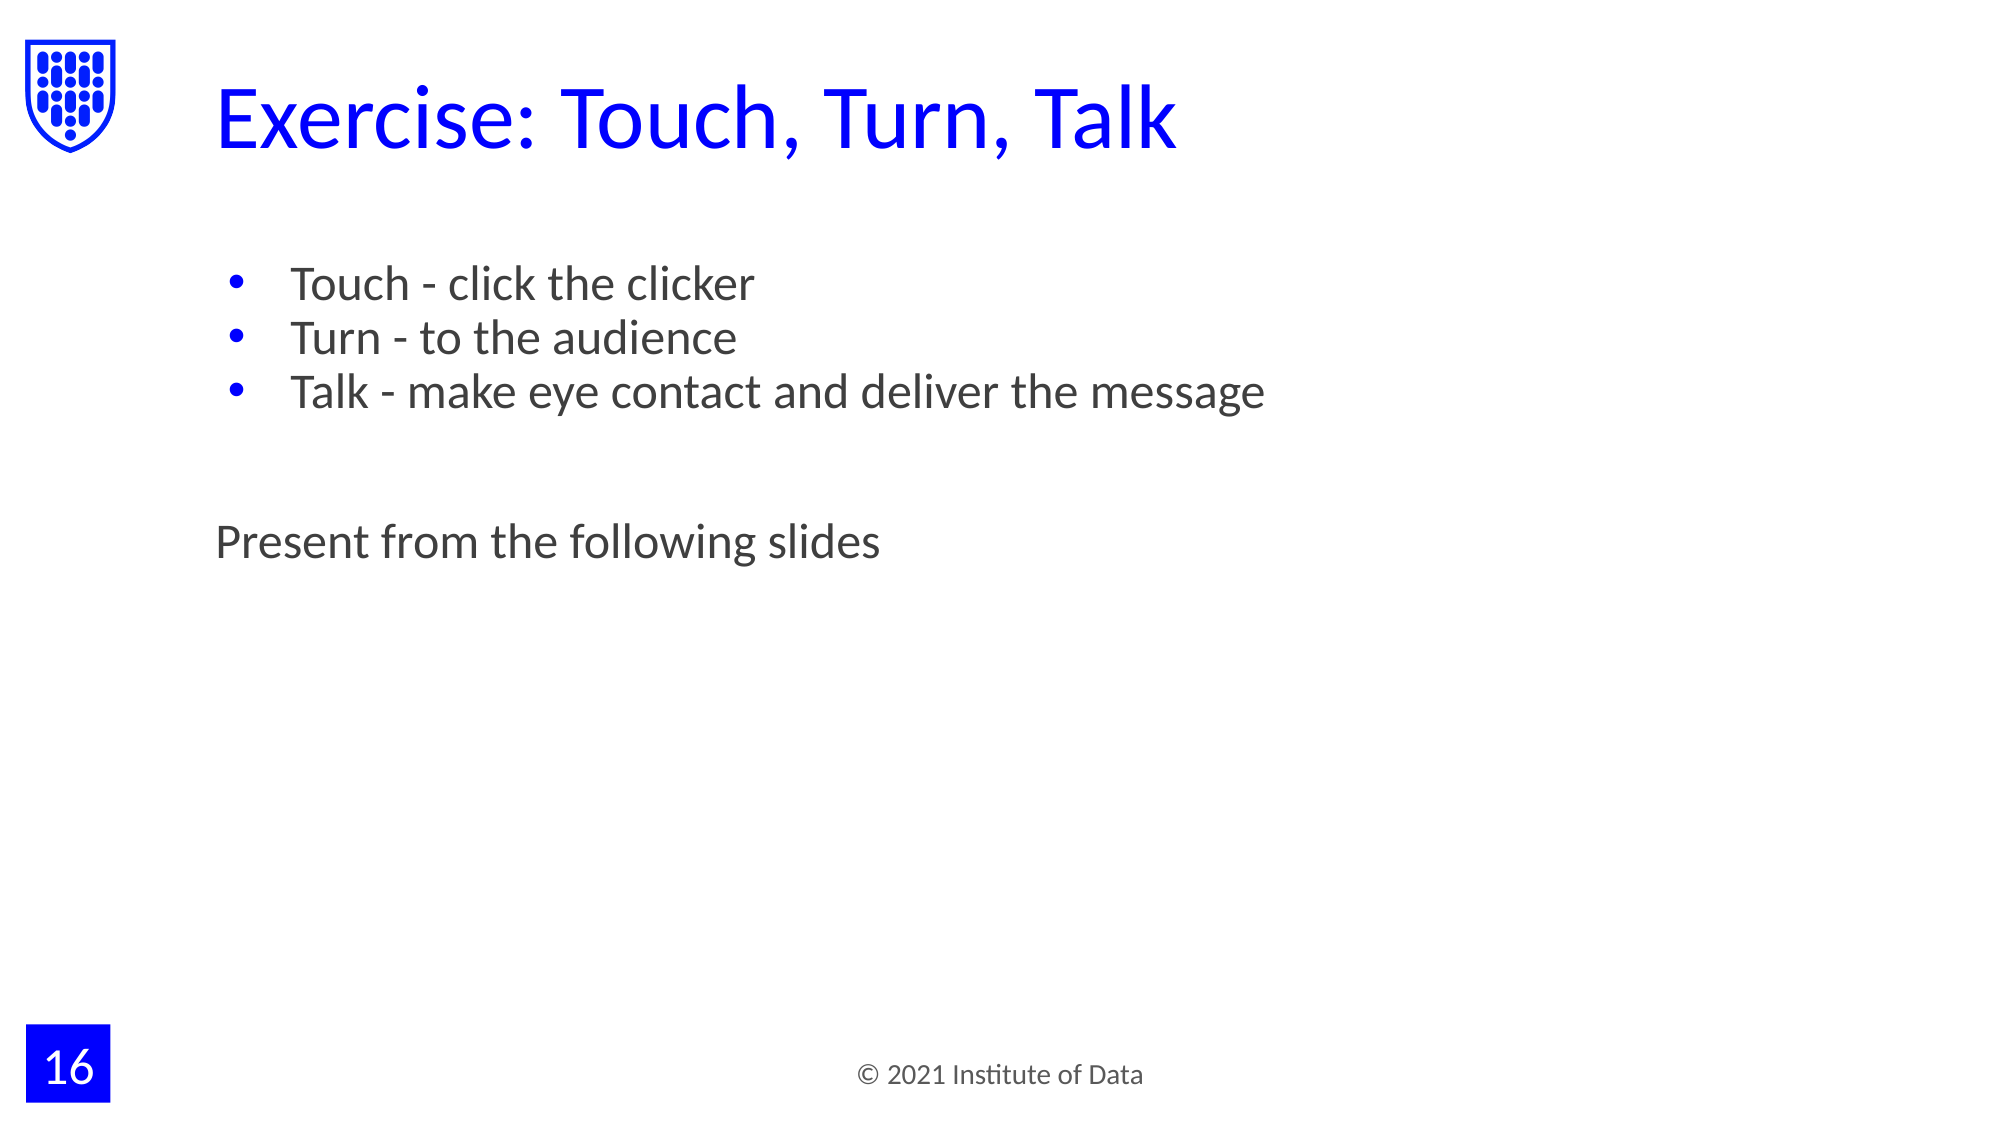

# Exercise: Touch, Turn, Talk
Touch - click the clicker
Turn - to the audience
Talk - make eye contact and deliver the message

Present from the following slides